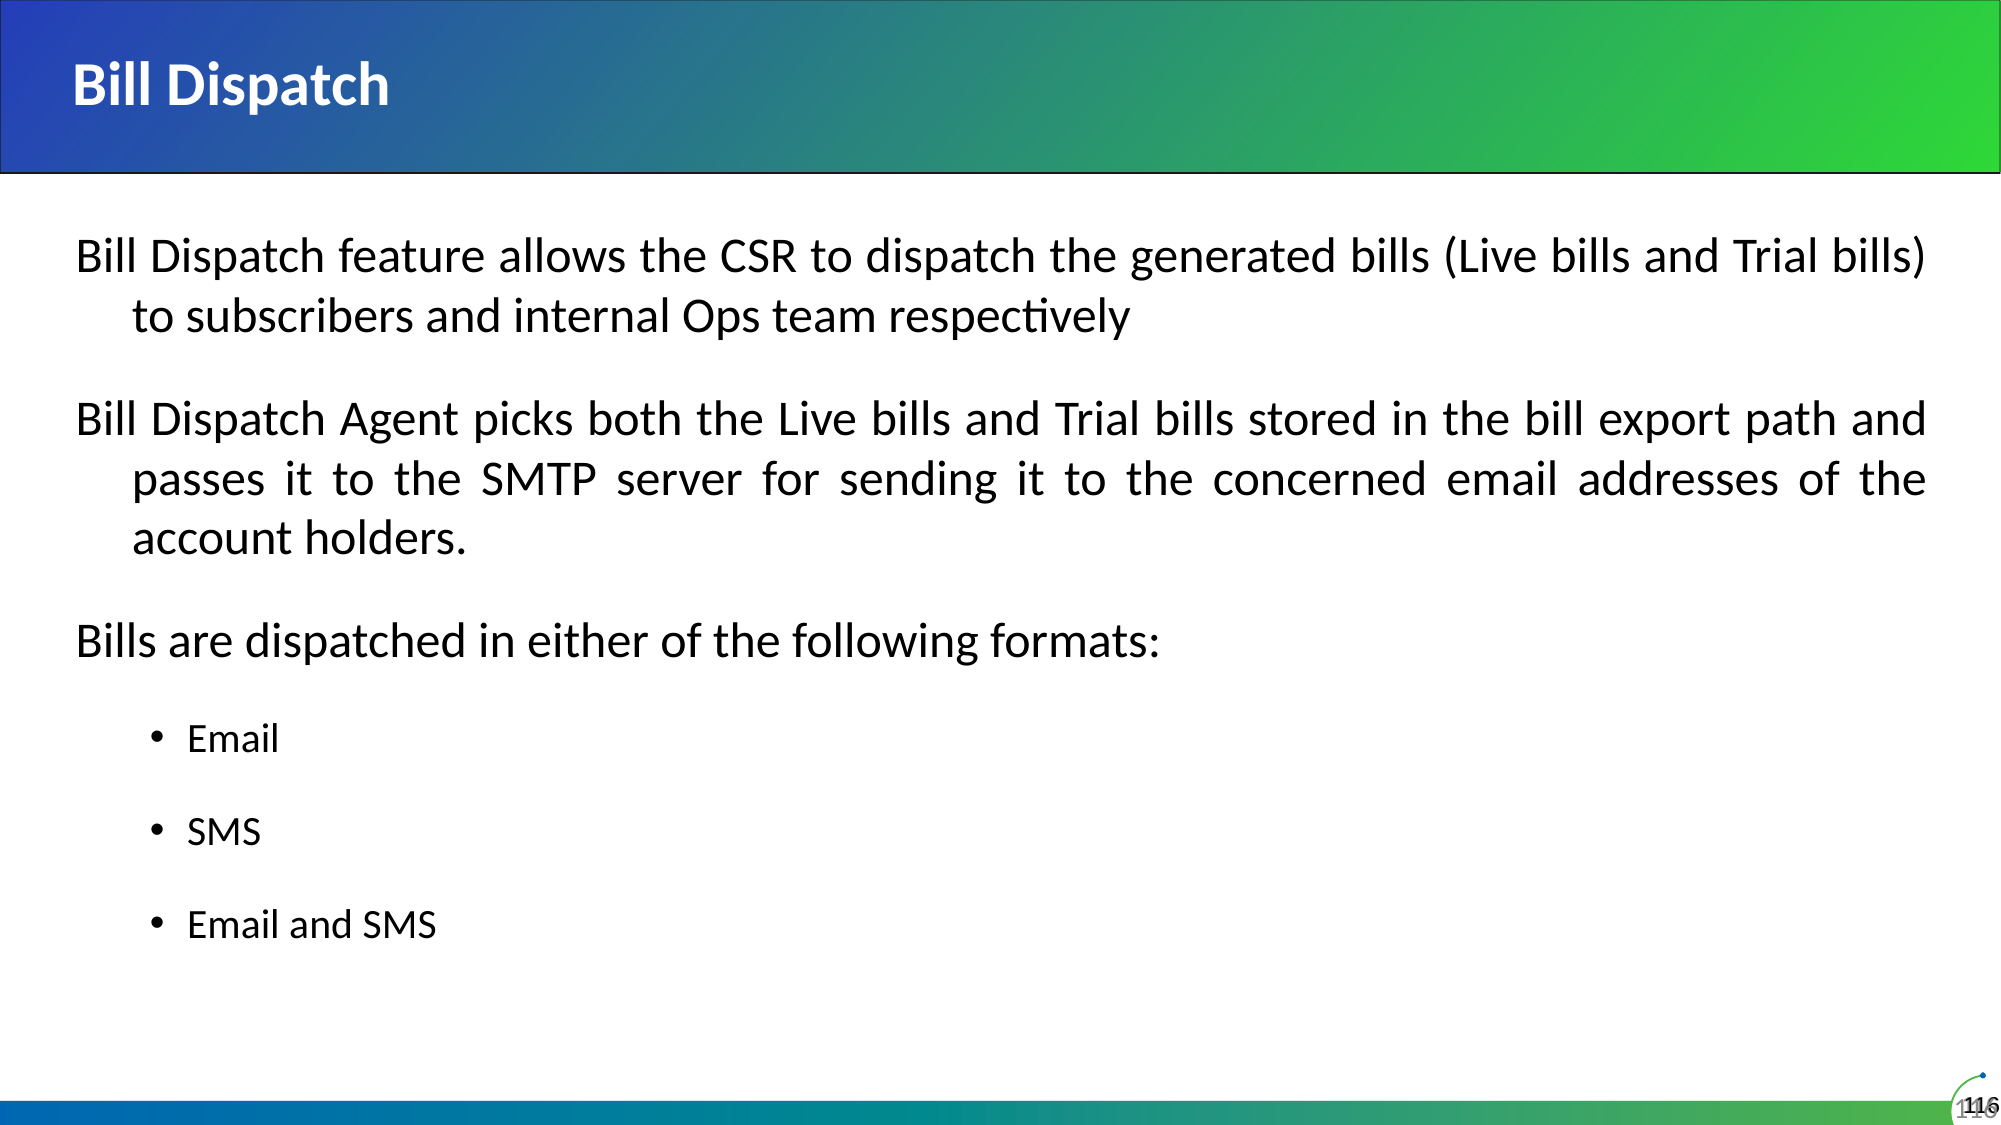

# Bill Dispatch
Bill Dispatch feature allows the CSR to dispatch the generated bills (Live bills and Trial bills) to subscribers and internal Ops team respectively
Bill Dispatch Agent picks both the Live bills and Trial bills stored in the bill export path and passes it to the SMTP server for sending it to the concerned email addresses of the account holders.
Bills are dispatched in either of the following formats:
Email
SMS
Email and SMS
116